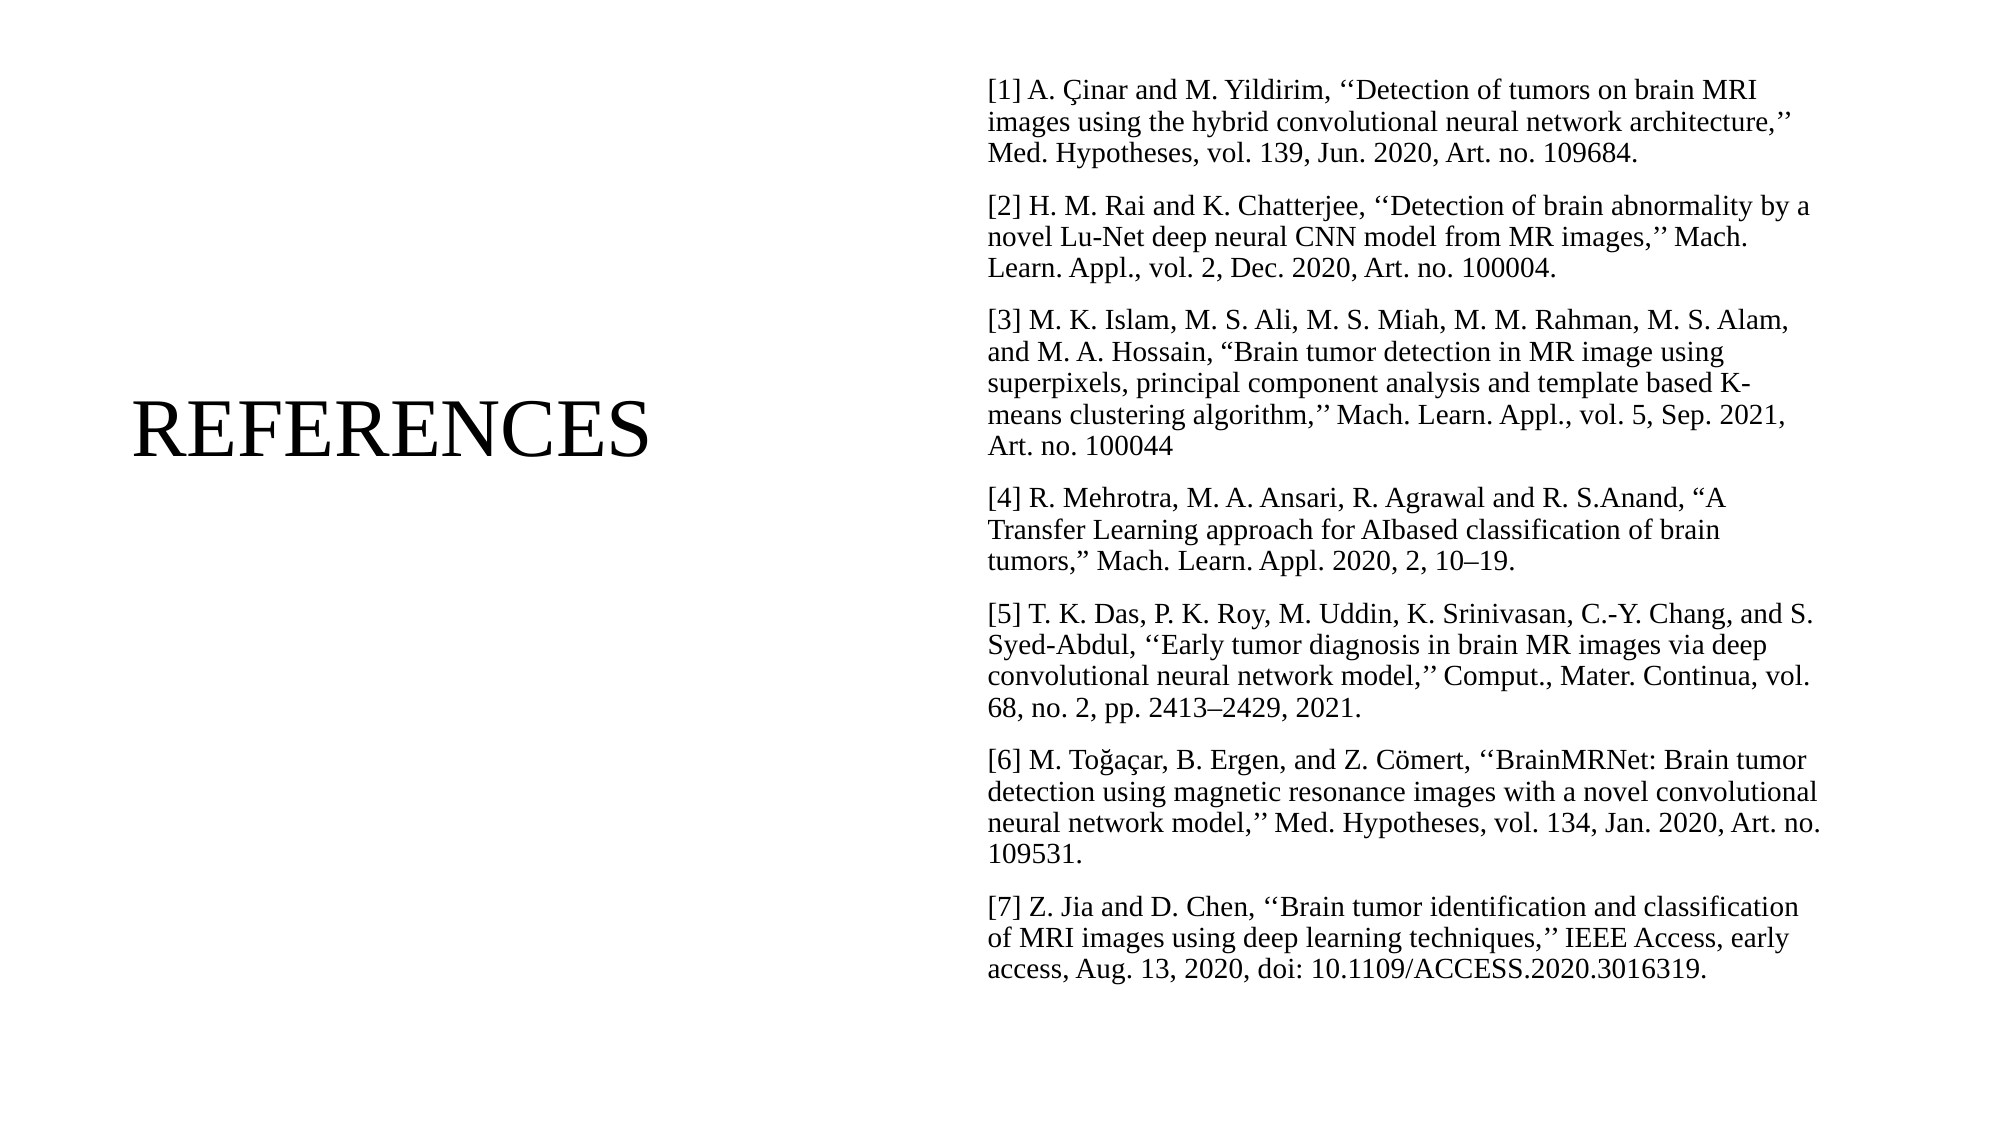

[1] A. Çinar and M. Yildirim, ‘‘Detection of tumors on brain MRI images using the hybrid convolutional neural network architecture,’’ Med. Hypotheses, vol. 139, Jun. 2020, Art. no. 109684.
[2] H. M. Rai and K. Chatterjee, ‘‘Detection of brain abnormality by a novel Lu-Net deep neural CNN model from MR images,’’ Mach. Learn. Appl., vol. 2, Dec. 2020, Art. no. 100004.
[3] M. K. Islam, M. S. Ali, M. S. Miah, M. M. Rahman, M. S. Alam, and M. A. Hossain, “Brain tumor detection in MR image using superpixels, principal component analysis and template based K-means clustering algorithm,’’ Mach. Learn. Appl., vol. 5, Sep. 2021, Art. no. 100044
[4] R. Mehrotra, M. A. Ansari, R. Agrawal and R. S.Anand, “A Transfer Learning approach for AIbased classification of brain tumors,” Mach. Learn. Appl. 2020, 2, 10–19.
[5] T. K. Das, P. K. Roy, M. Uddin, K. Srinivasan, C.-Y. Chang, and S. Syed-Abdul, ‘‘Early tumor diagnosis in brain MR images via deep convolutional neural network model,’’ Comput., Mater. Continua, vol. 68, no. 2, pp. 2413–2429, 2021.
[6] M. Toğaçar, B. Ergen, and Z. Cömert, ‘‘BrainMRNet: Brain tumor detection using magnetic resonance images with a novel convolutional neural network model,’’ Med. Hypotheses, vol. 134, Jan. 2020, Art. no. 109531.
[7] Z. Jia and D. Chen, ‘‘Brain tumor identification and classification of MRI images using deep learning techniques,’’ IEEE Access, early access, Aug. 13, 2020, doi: 10.1109/ACCESS.2020.3016319.

REFERENCES
# REFERENCES